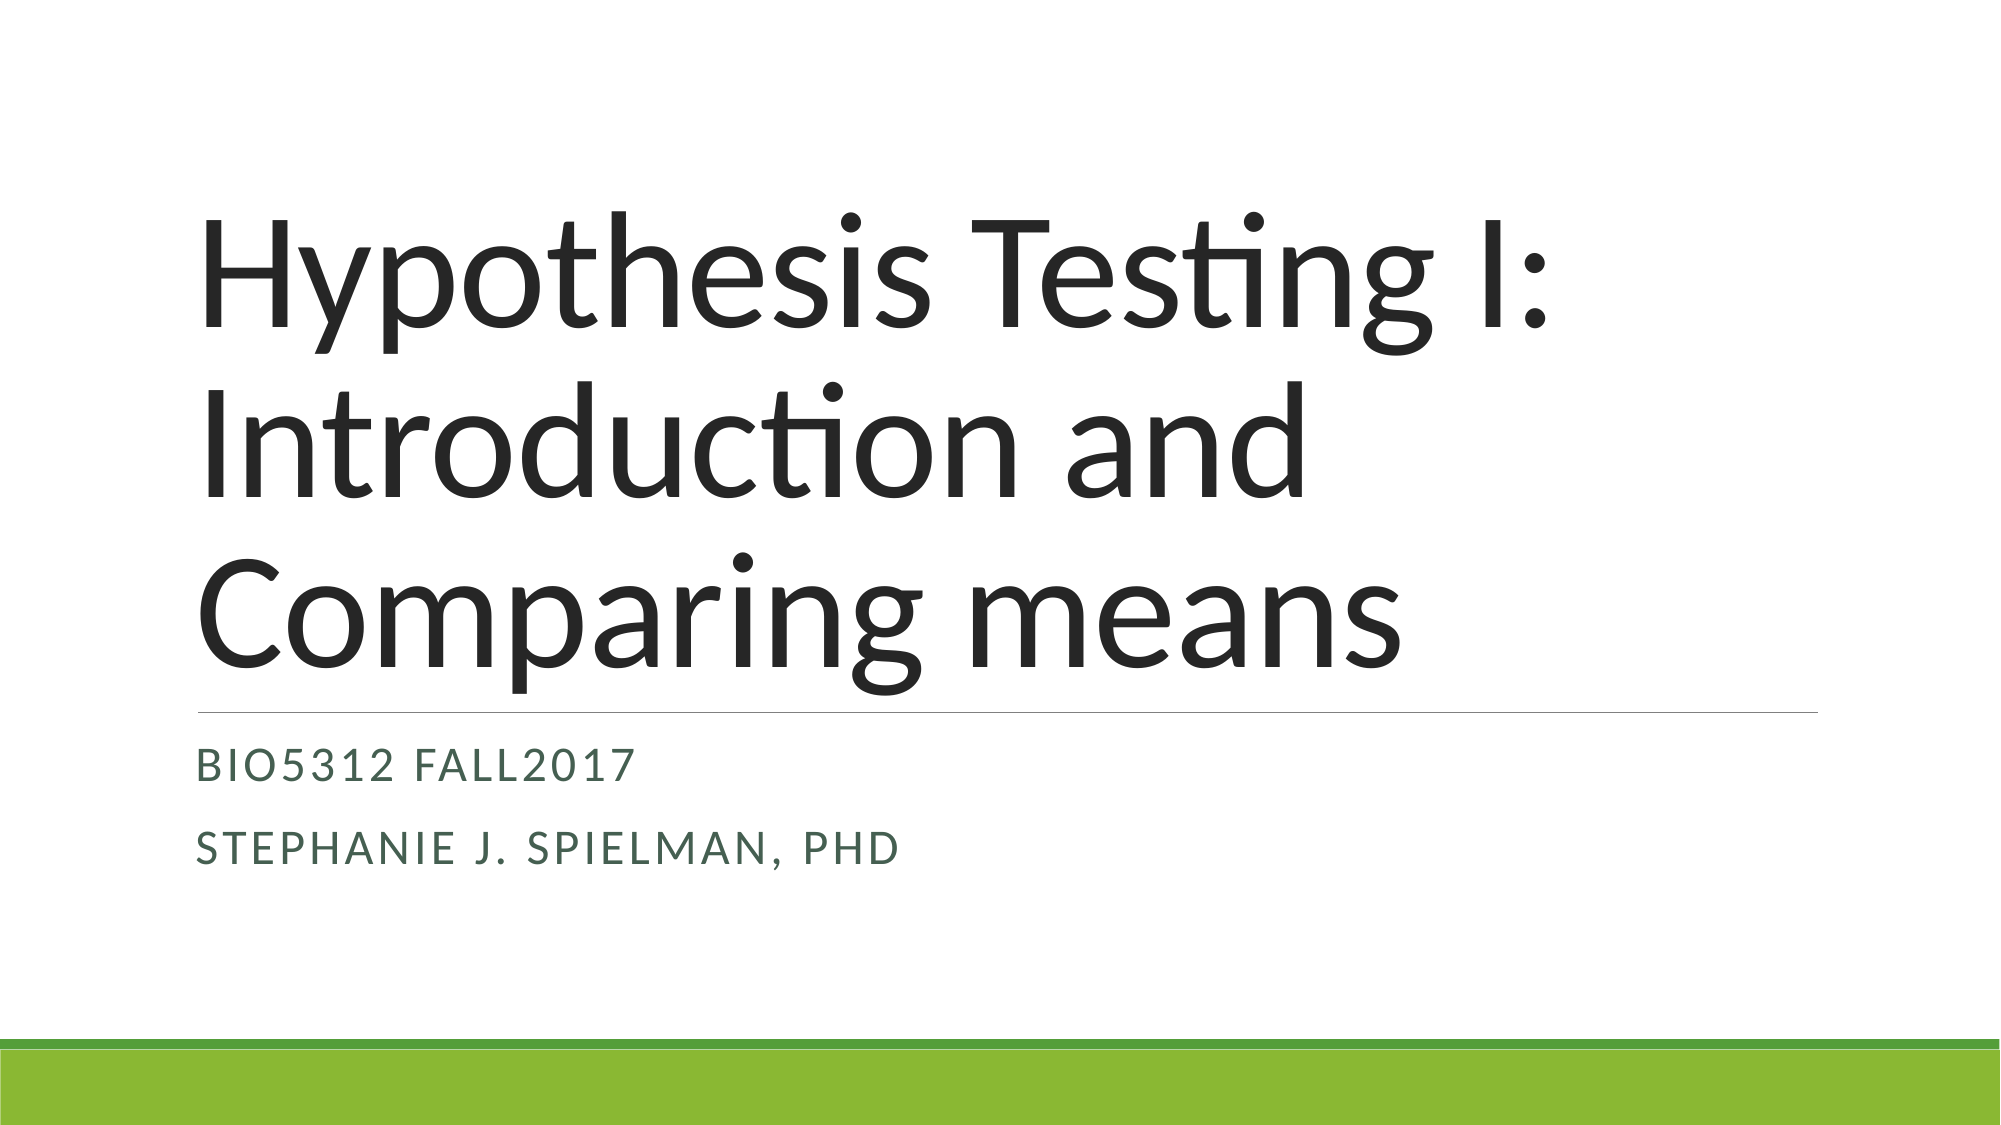

# Hypothesis Testing I: Introduction and Comparing means
bio5312 Fall2017
stephanie j. spielman, PhD